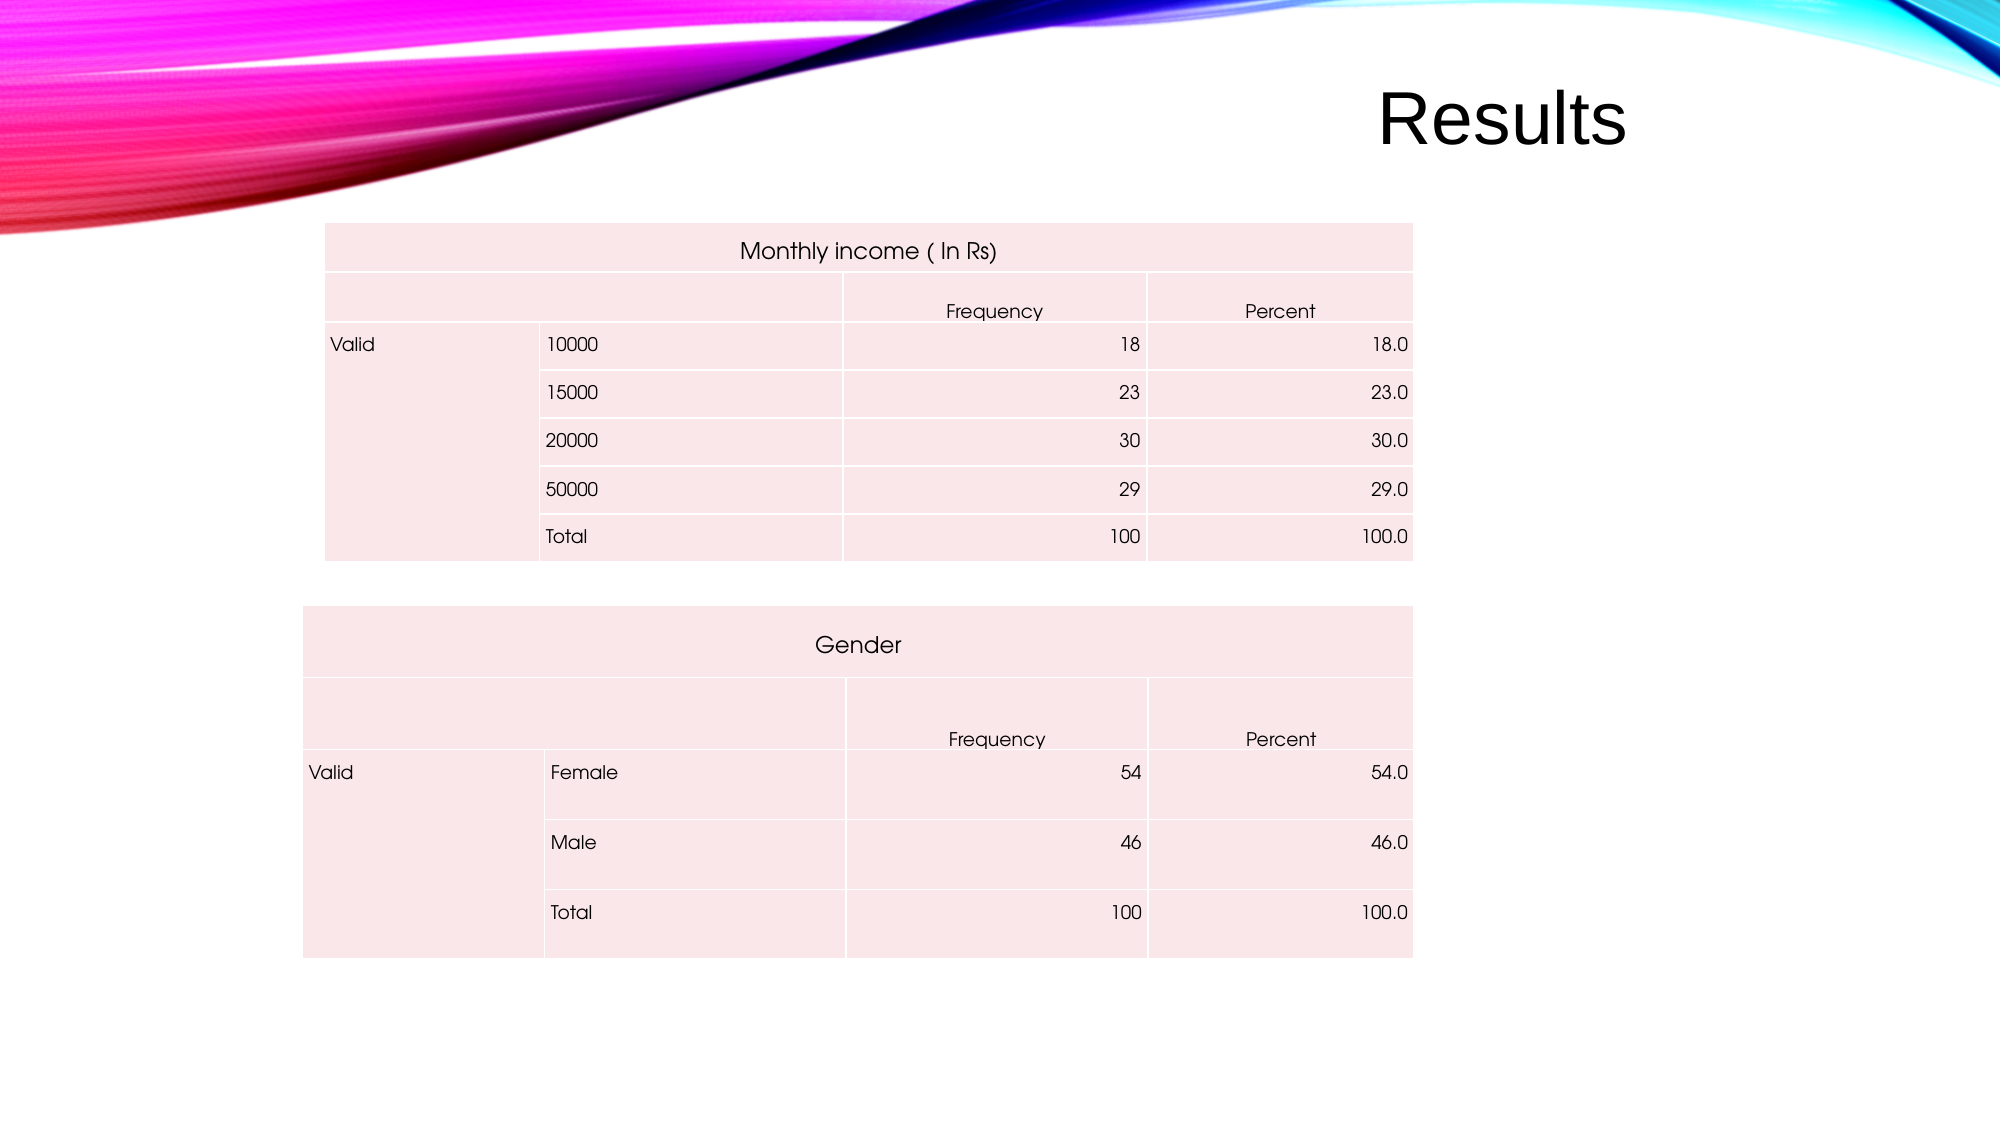

Results
| Monthly income ( In Rs) |  |  |  |
| --- | --- | --- | --- |
|  |  | Frequency | Percent |
| Valid | 10000 | 18 | 18.0 |
|  | 15000 | 23 | 23.0 |
|  | 20000 | 30 | 30.0 |
|  | 50000 | 29 | 29.0 |
|  | Total | 100 | 100.0 |
| Gender |  |  |  |
| --- | --- | --- | --- |
|  |  | Frequency | Percent |
| Valid | Female | 54 | 54.0 |
|  | Male | 46 | 46.0 |
|  | Total | 100 | 100.0 |